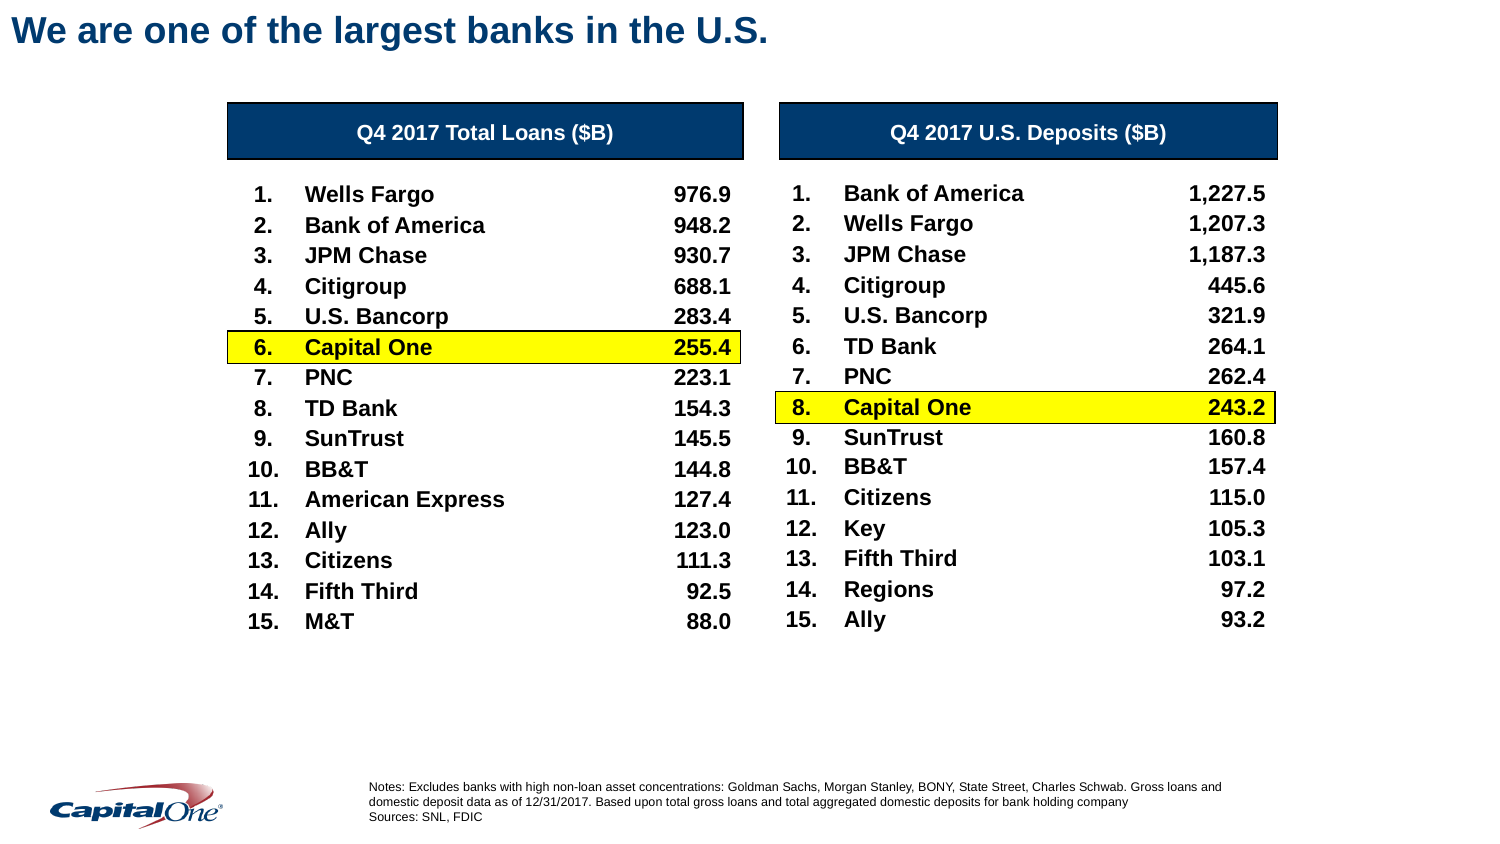

We are one of the largest banks in the U.S.
Q4 2017 Total Loans ($B)
Q4 2017 U.S. Deposits ($B)
| 1. | Bank of America | 1,227.5 |
| --- | --- | --- |
| 2. | Wells Fargo | 1,207.3 |
| 3. | JPM Chase | 1,187.3 |
| 4. | Citigroup | 445.6 |
| 5. | U.S. Bancorp | 321.9 |
| 6. | TD Bank | 264.1 |
| 7. | PNC | 262.4 |
| 8. | Capital One | 243.2 |
| 9. | SunTrust | 160.8 |
| 10. | BB&T | 157.4 |
| 11. | Citizens | 115.0 |
| 12. | Key | 105.3 |
| 13. | Fifth Third | 103.1 |
| 14. | Regions | 97.2 |
| 15. | Ally | 93.2 |
| 1. | Wells Fargo | 976.9 |
| --- | --- | --- |
| 2. | Bank of America | 948.2 |
| 3. | JPM Chase | 930.7 |
| 4. | Citigroup | 688.1 |
| 5. | U.S. Bancorp | 283.4 |
| 6. | Capital One | 255.4 |
| 7. | PNC | 223.1 |
| 8. | TD Bank | 154.3 |
| 9. | SunTrust | 145.5 |
| 10. | BB&T | 144.8 |
| 11. | American Express | 127.4 |
| 12. | Ally | 123.0 |
| 13. | Citizens | 111.3 |
| 14. | Fifth Third | 92.5 |
| 15. | M&T | 88.0 |

Notes: Excludes banks with high non-loan asset concentrations: Goldman Sachs, Morgan Stanley, BONY, State Street, Charles Schwab. Gross loans and domestic deposit data as of 12/31/2017. Based upon total gross loans and total aggregated domestic deposits for bank holding company
Sources: SNL, FDIC